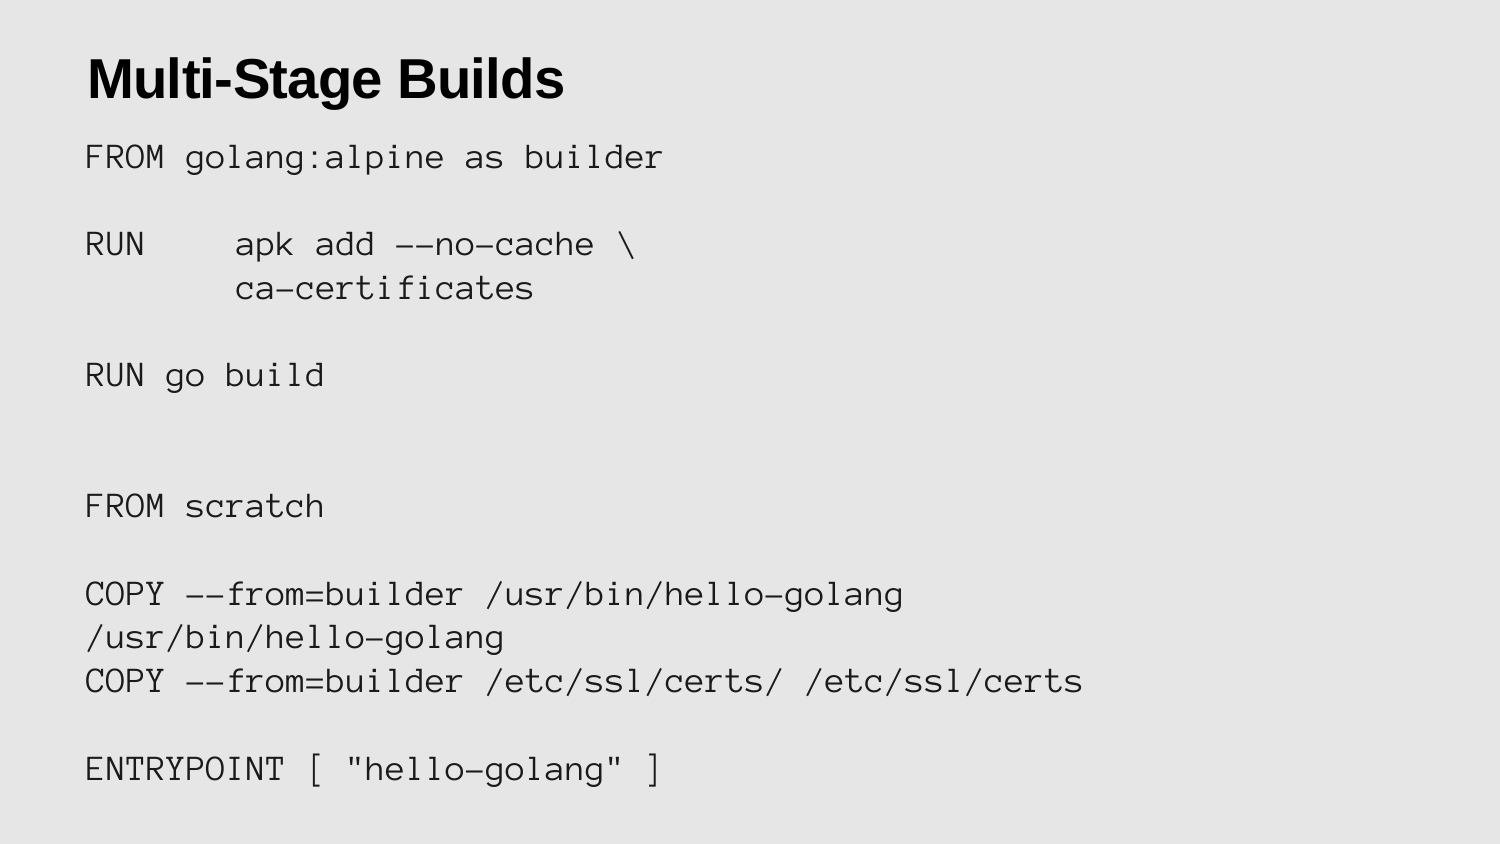

# Multi-Stage Builds
FROM golang:alpine as builder

RUN	apk add --no-cache \
	ca-certificates

RUN go build
FROM scratch

COPY --from=builder /usr/bin/hello-golang /usr/bin/hello-golang
COPY --from=builder /etc/ssl/certs/ /etc/ssl/certs

ENTRYPOINT [ "hello-golang" ]